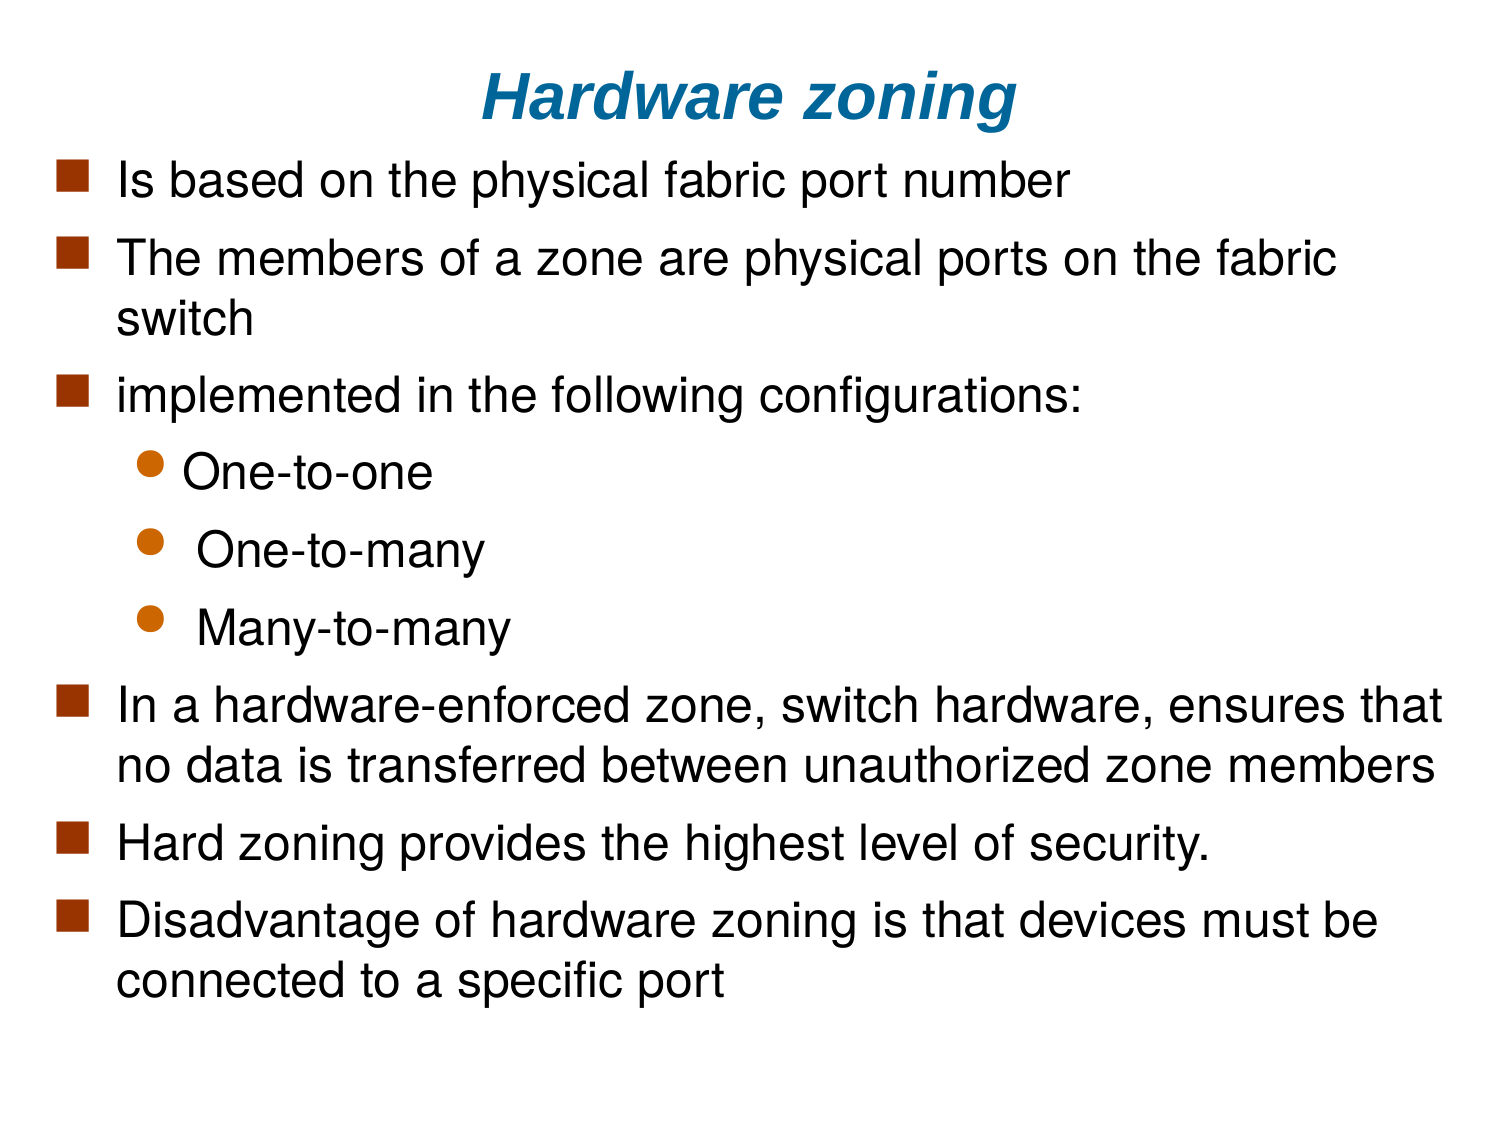

# Hardware zoning
Is based on the physical fabric port number
The members of a zone are physical ports on the fabric switch
implemented in the following configurations:
One-to-one
 One-to-many
 Many-to-many
In a hardware-enforced zone, switch hardware, ensures that no data is transferred between unauthorized zone members
Hard zoning provides the highest level of security.
Disadvantage of hardware zoning is that devices must be connected to a specific port